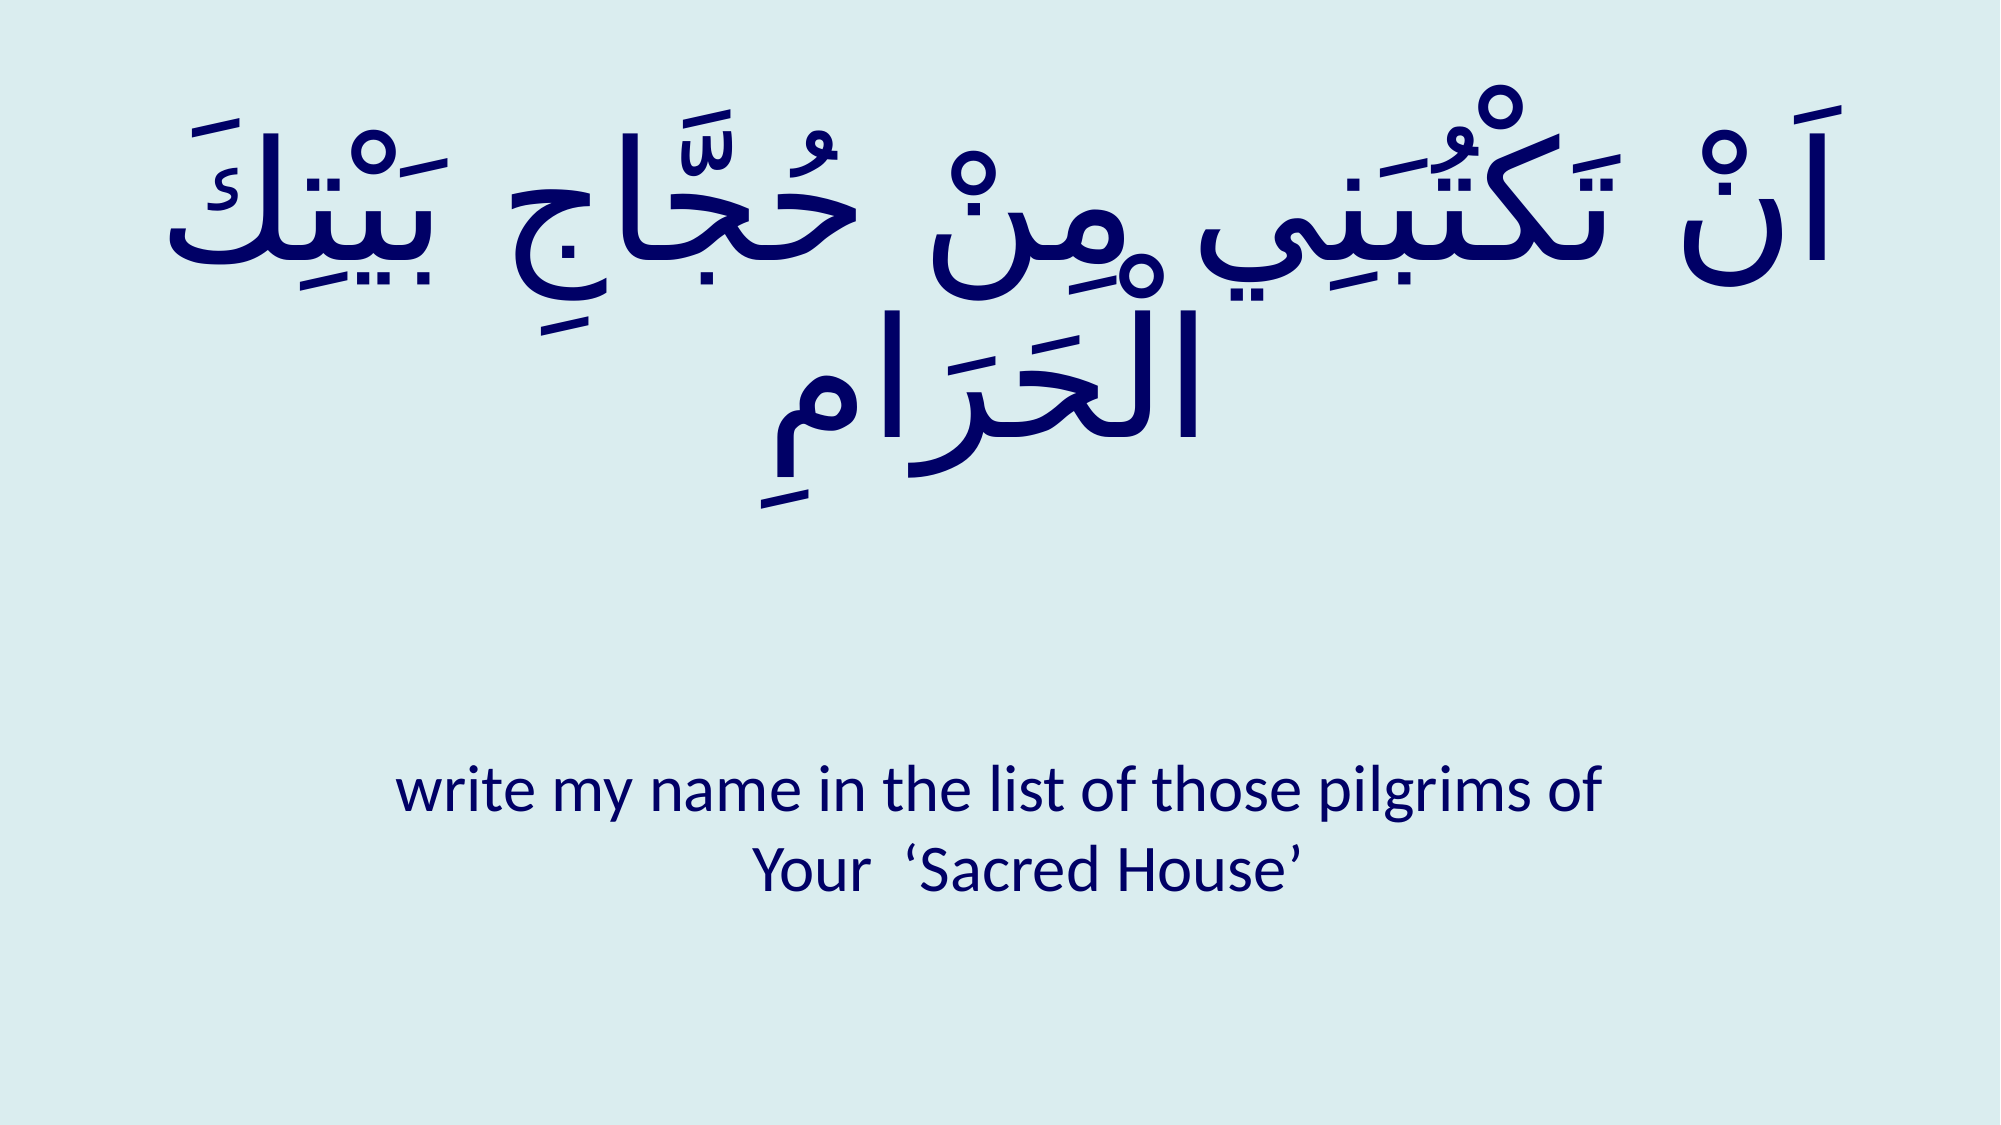

# اَنْ تَكْتُبَنِي مِنْ حُجَّاجِ بَيْتِكَ الْحَرَامِ
write my name in the list of those pilgrims of Your  ‘Sacred House’